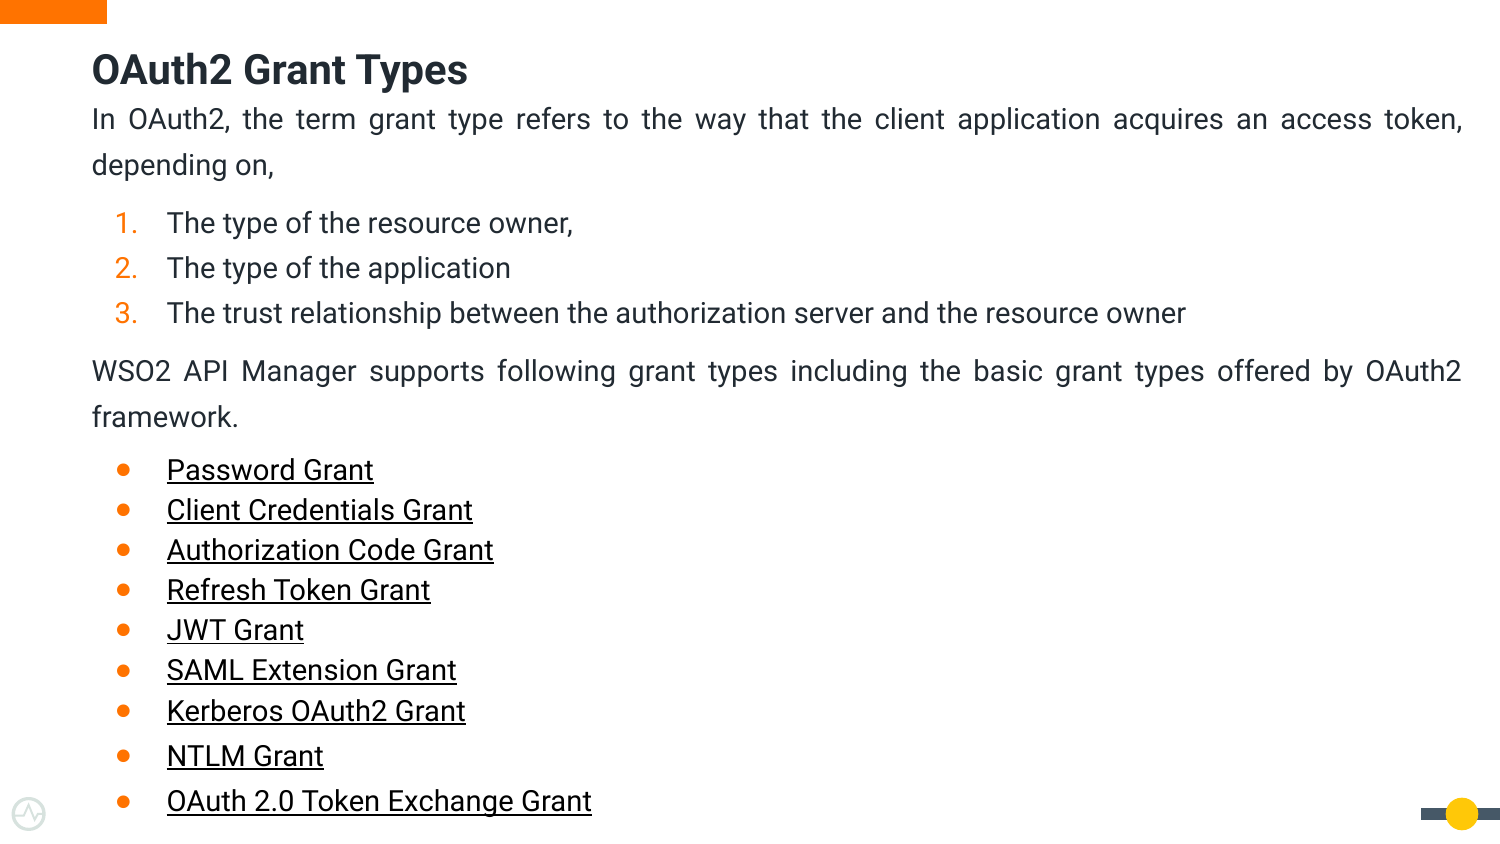

# OAuth2 Grant Types
In OAuth2, the term grant type refers to the way that the client application acquires an access token, depending on,
The type of the resource owner,
The type of the application
The trust relationship between the authorization server and the resource owner
WSO2 API Manager supports following grant types including the basic grant types offered by OAuth2 framework.
Password Grant
Client Credentials Grant
Authorization Code Grant
Refresh Token Grant
JWT Grant
SAML Extension Grant
Kerberos OAuth2 Grant
NTLM Grant
OAuth 2.0 Token Exchange Grant